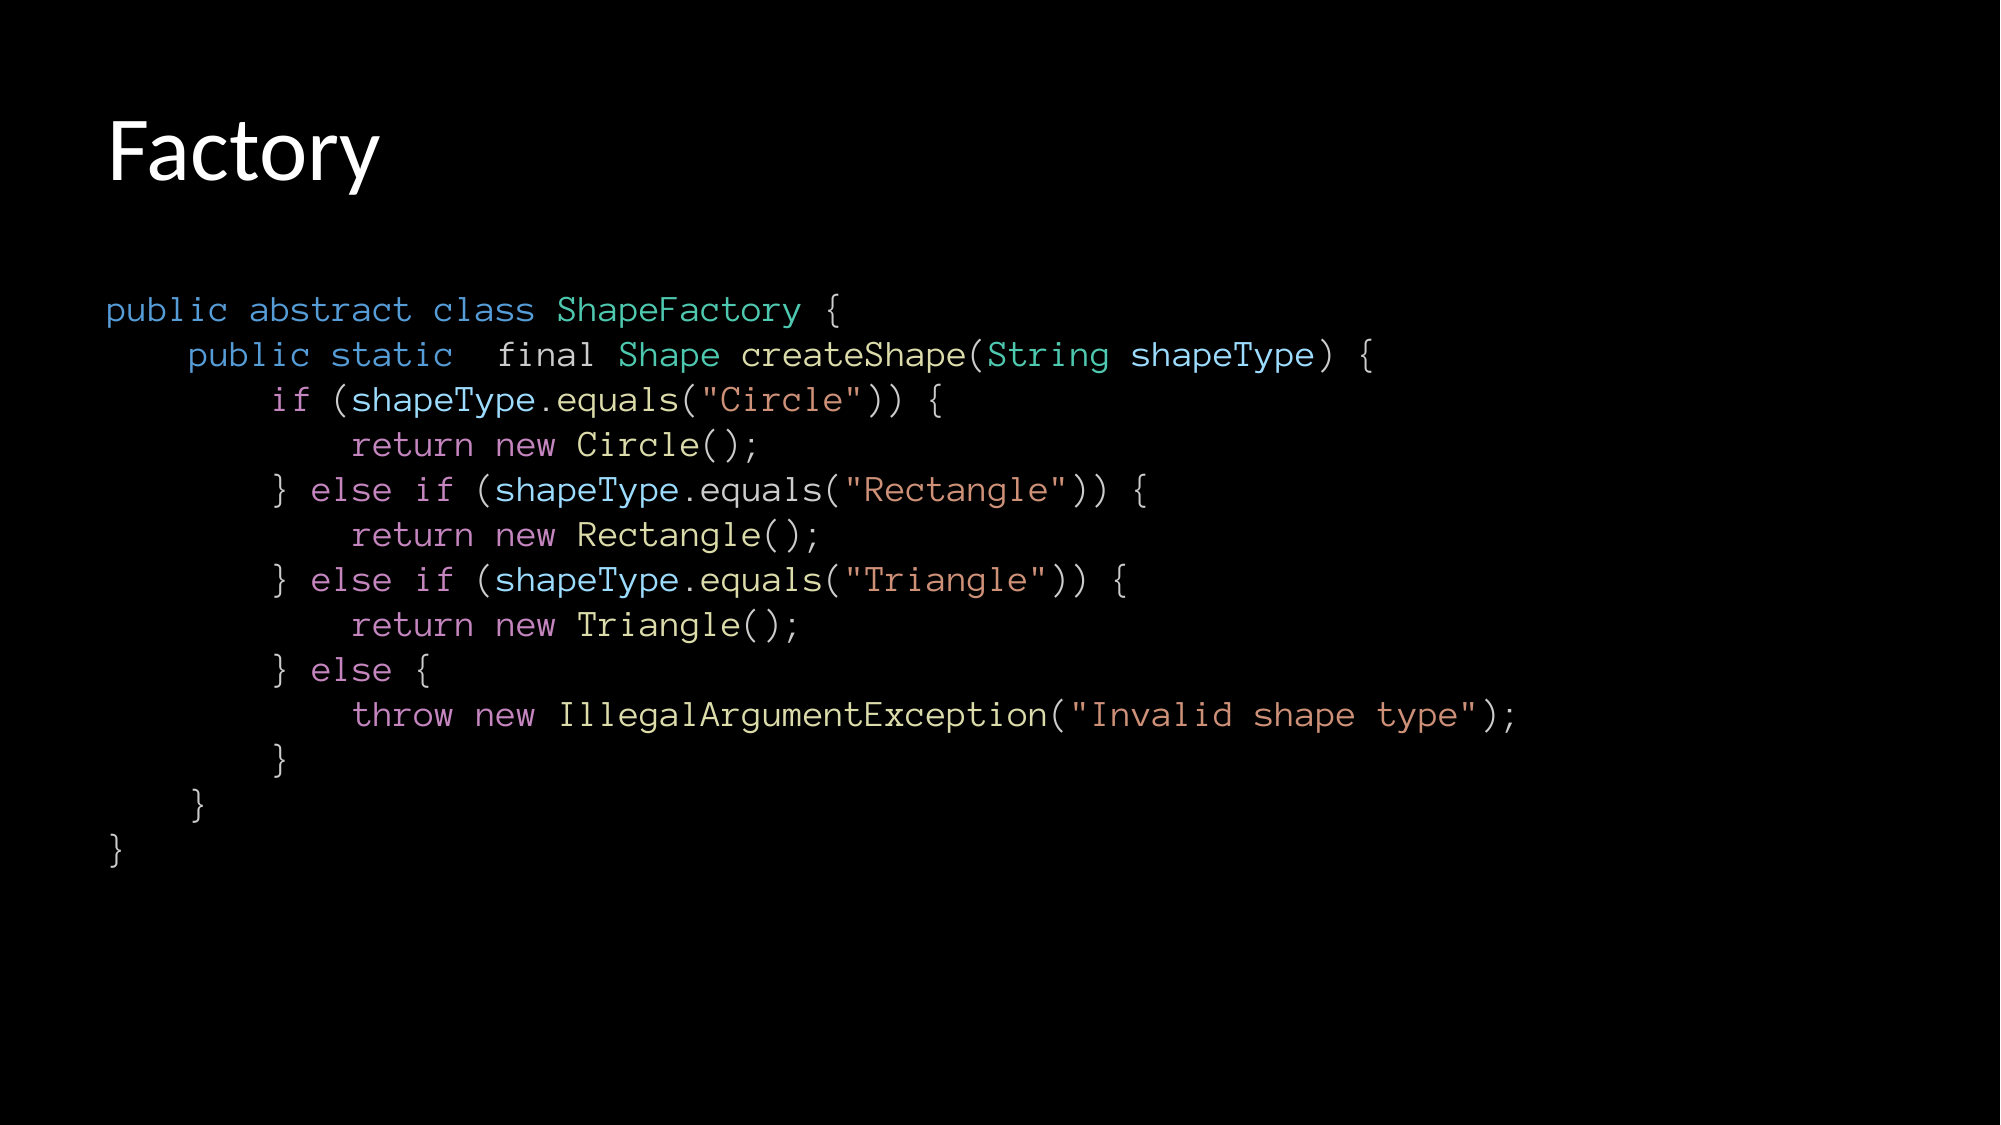

# Factory
public abstract class ShapeFactory {
    public static  final Shape createShape(String shapeType) {
        if (shapeType.equals("Circle")) {
            return new Circle();
        } else if (shapeType.equals("Rectangle")) {
            return new Rectangle();
        } else if (shapeType.equals("Triangle")) {
            return new Triangle();
        } else {
            throw new IllegalArgumentException("Invalid shape type");
        }
    }
}